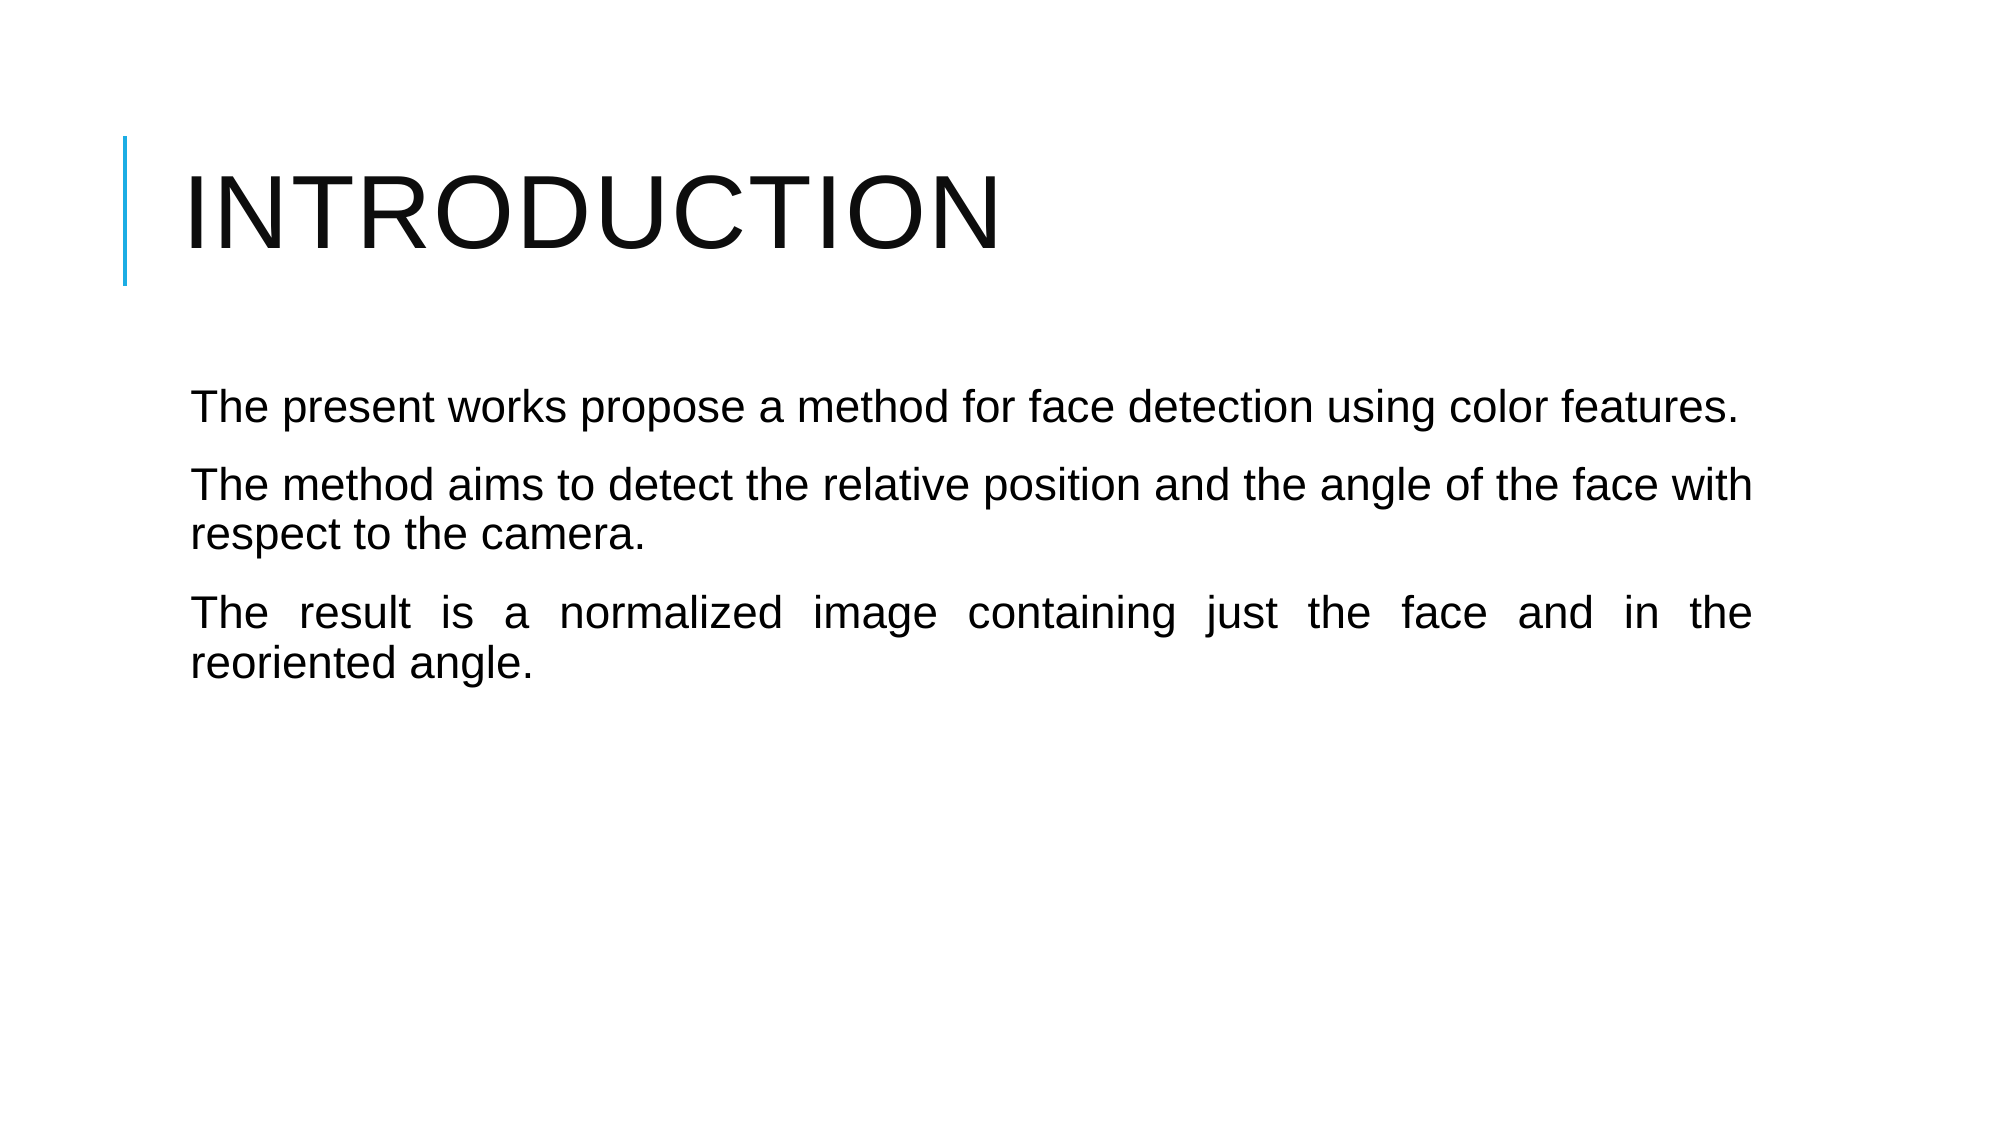

# Introduction
The present works propose a method for face detection using color features.
The method aims to detect the relative position and the angle of the face with respect to the camera.
The result is a normalized image containing just the face and in the reoriented angle.